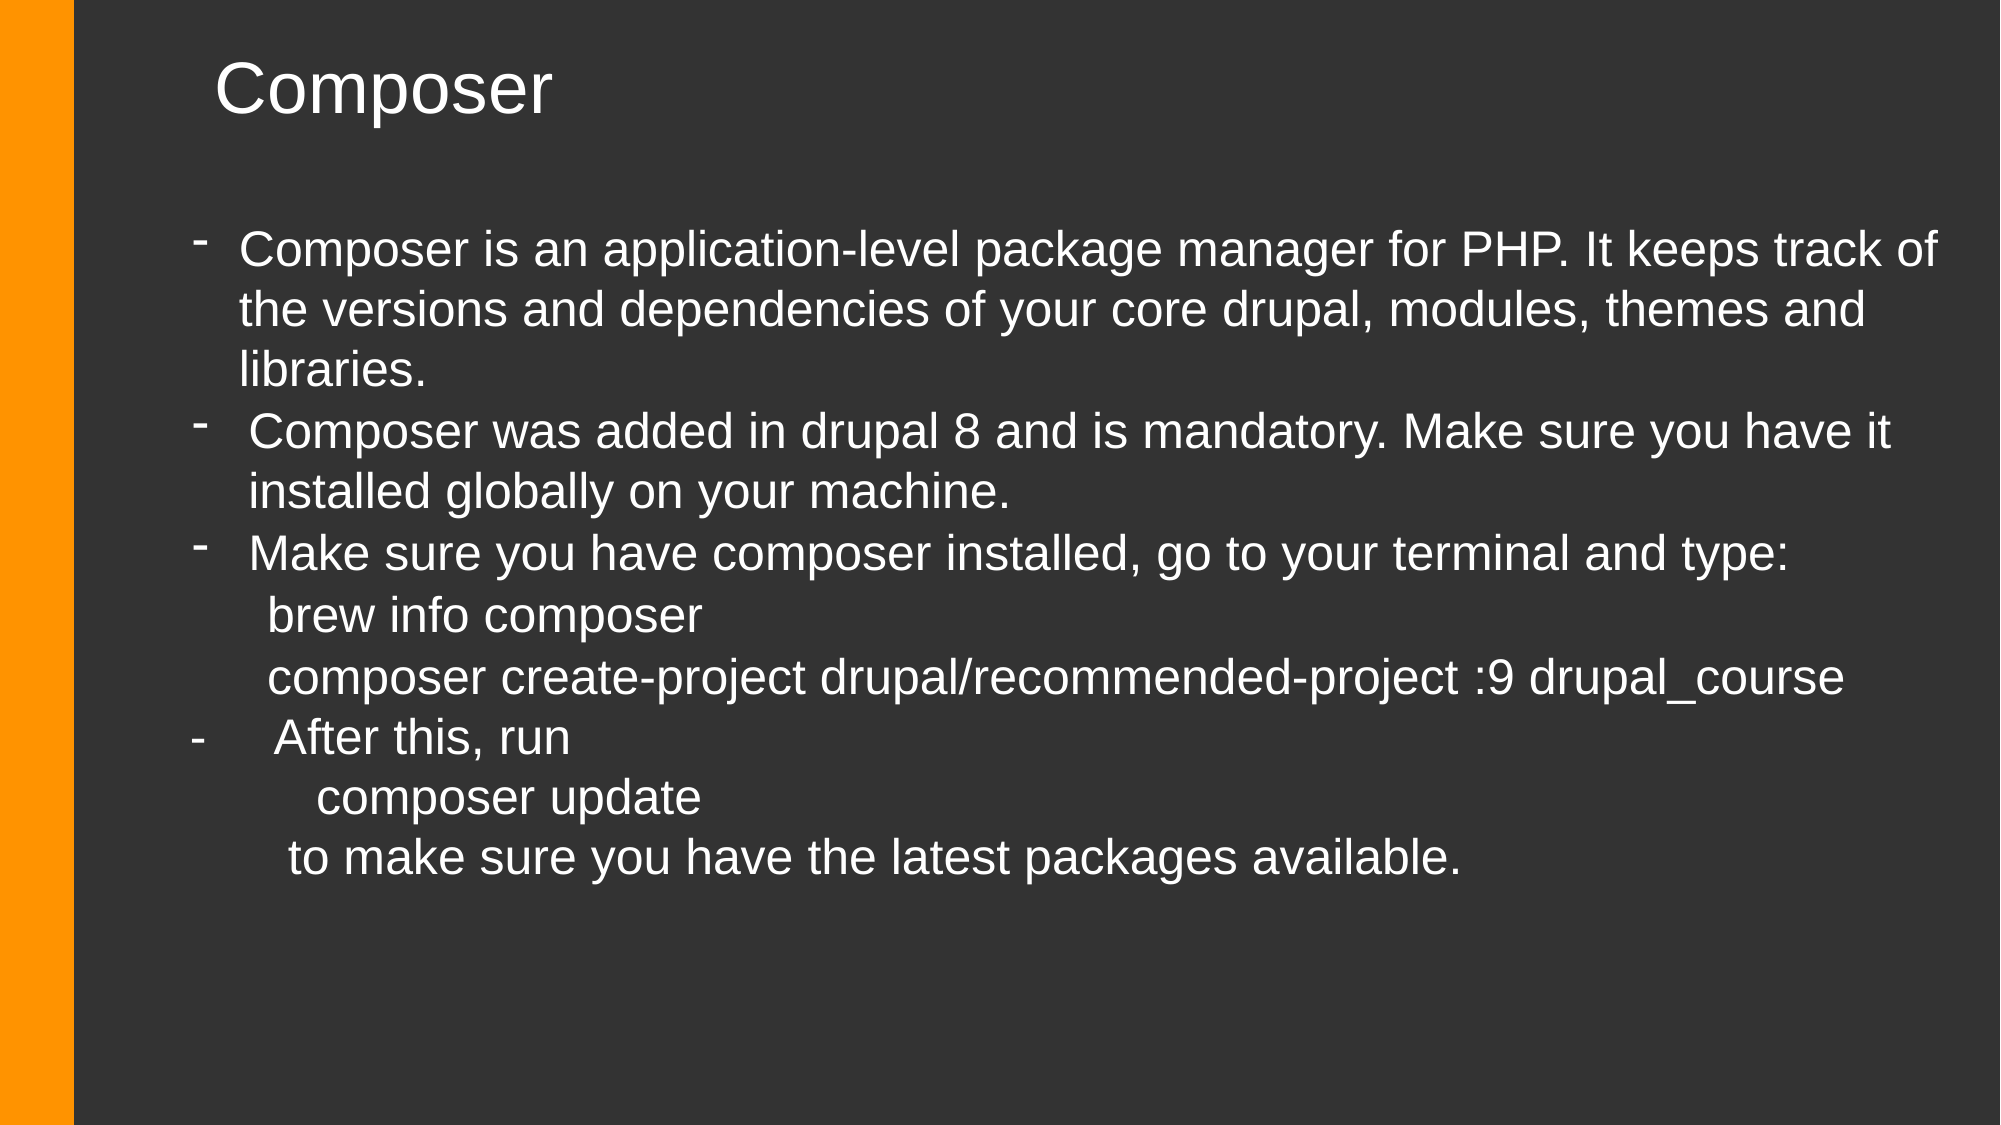

# Composer
Composer is an application-level package manager for PHP. It keeps track of the versions and dependencies of your core drupal, modules, themes and libraries.
Composer was added in drupal 8 and is mandatory. Make sure you have it installed globally on your machine.
Make sure you have composer installed, go to your terminal and type:
brew info composer
composer create-project drupal/recommended-project :9 drupal_course
-     After this, run
         composer update
       to make sure you have the latest packages available.